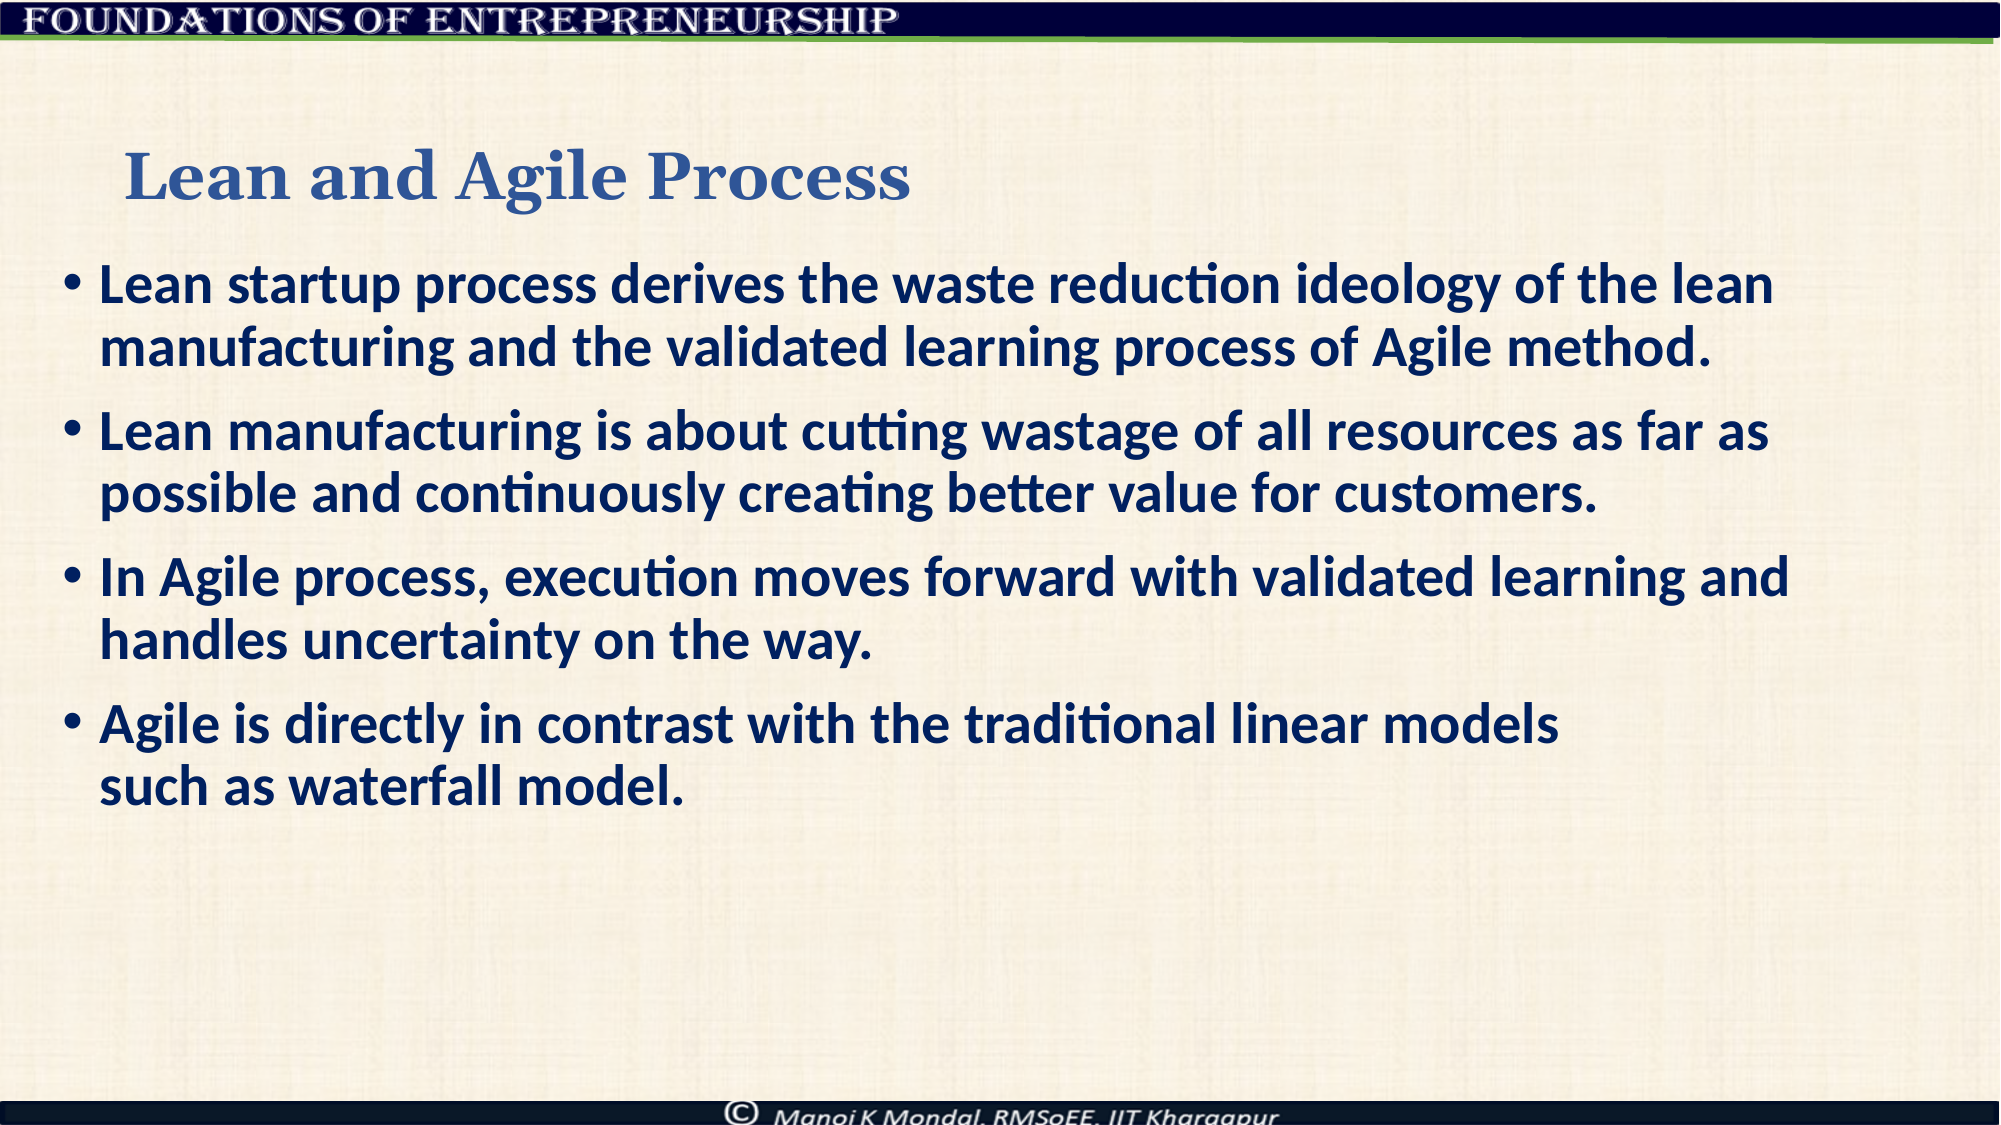

# Lean and Agile Process
Lean startup process derives the waste reduction ideology of the lean manufacturing and the validated learning process of Agile method.
Lean manufacturing is about cutting wastage of all resources as far as possible and continuously creating better value for customers.
In Agile process, execution moves forward with validated learning and handles uncertainty on the way.
Agile is directly in contrast with the traditional linear models
such as waterfall model.